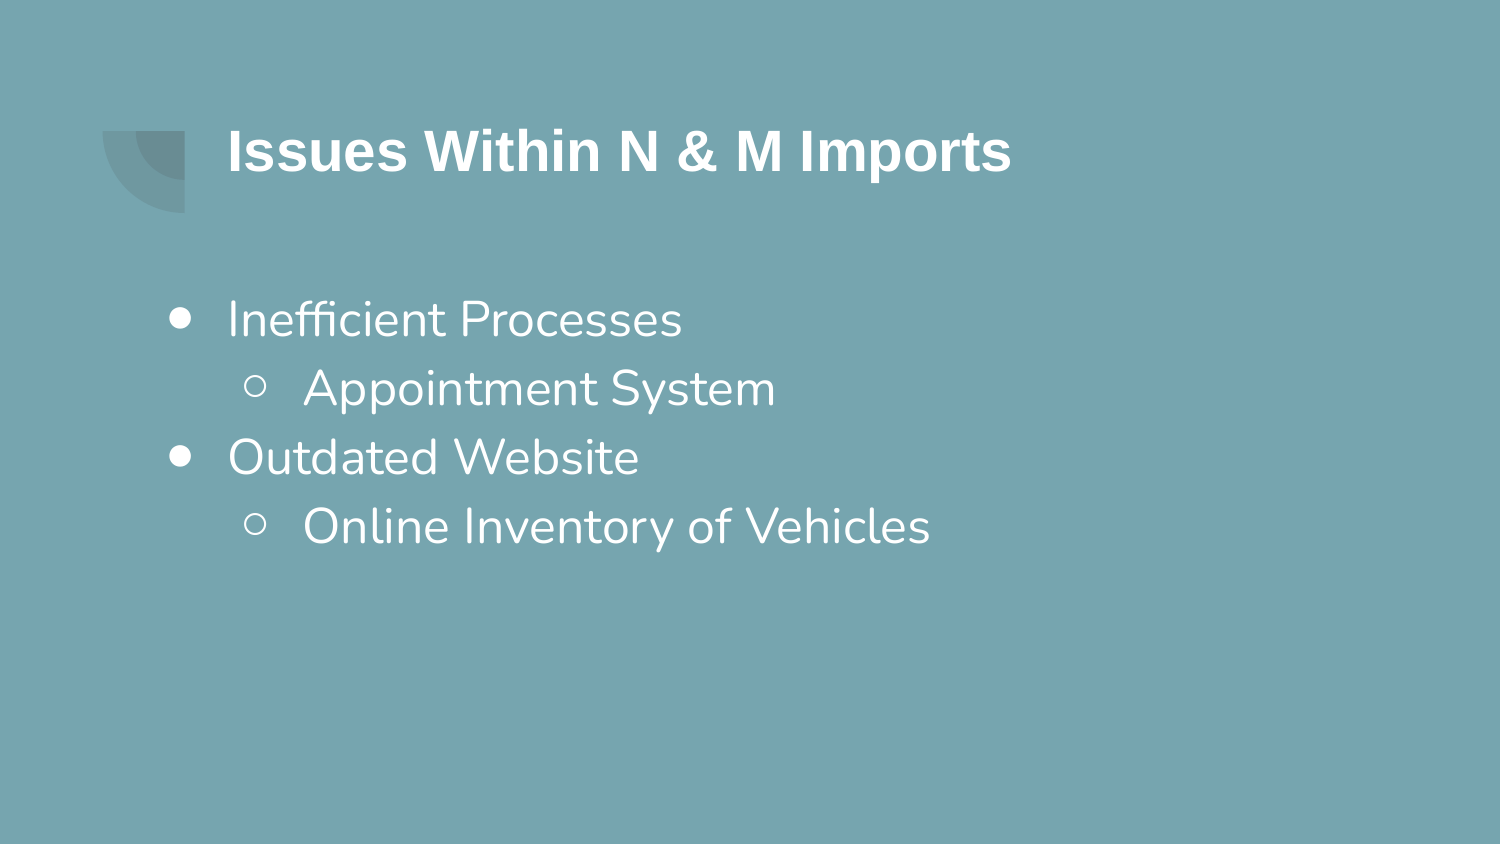

# Issues Within N & M Imports
Inefficient Processes
Appointment System
Outdated Website
Online Inventory of Vehicles